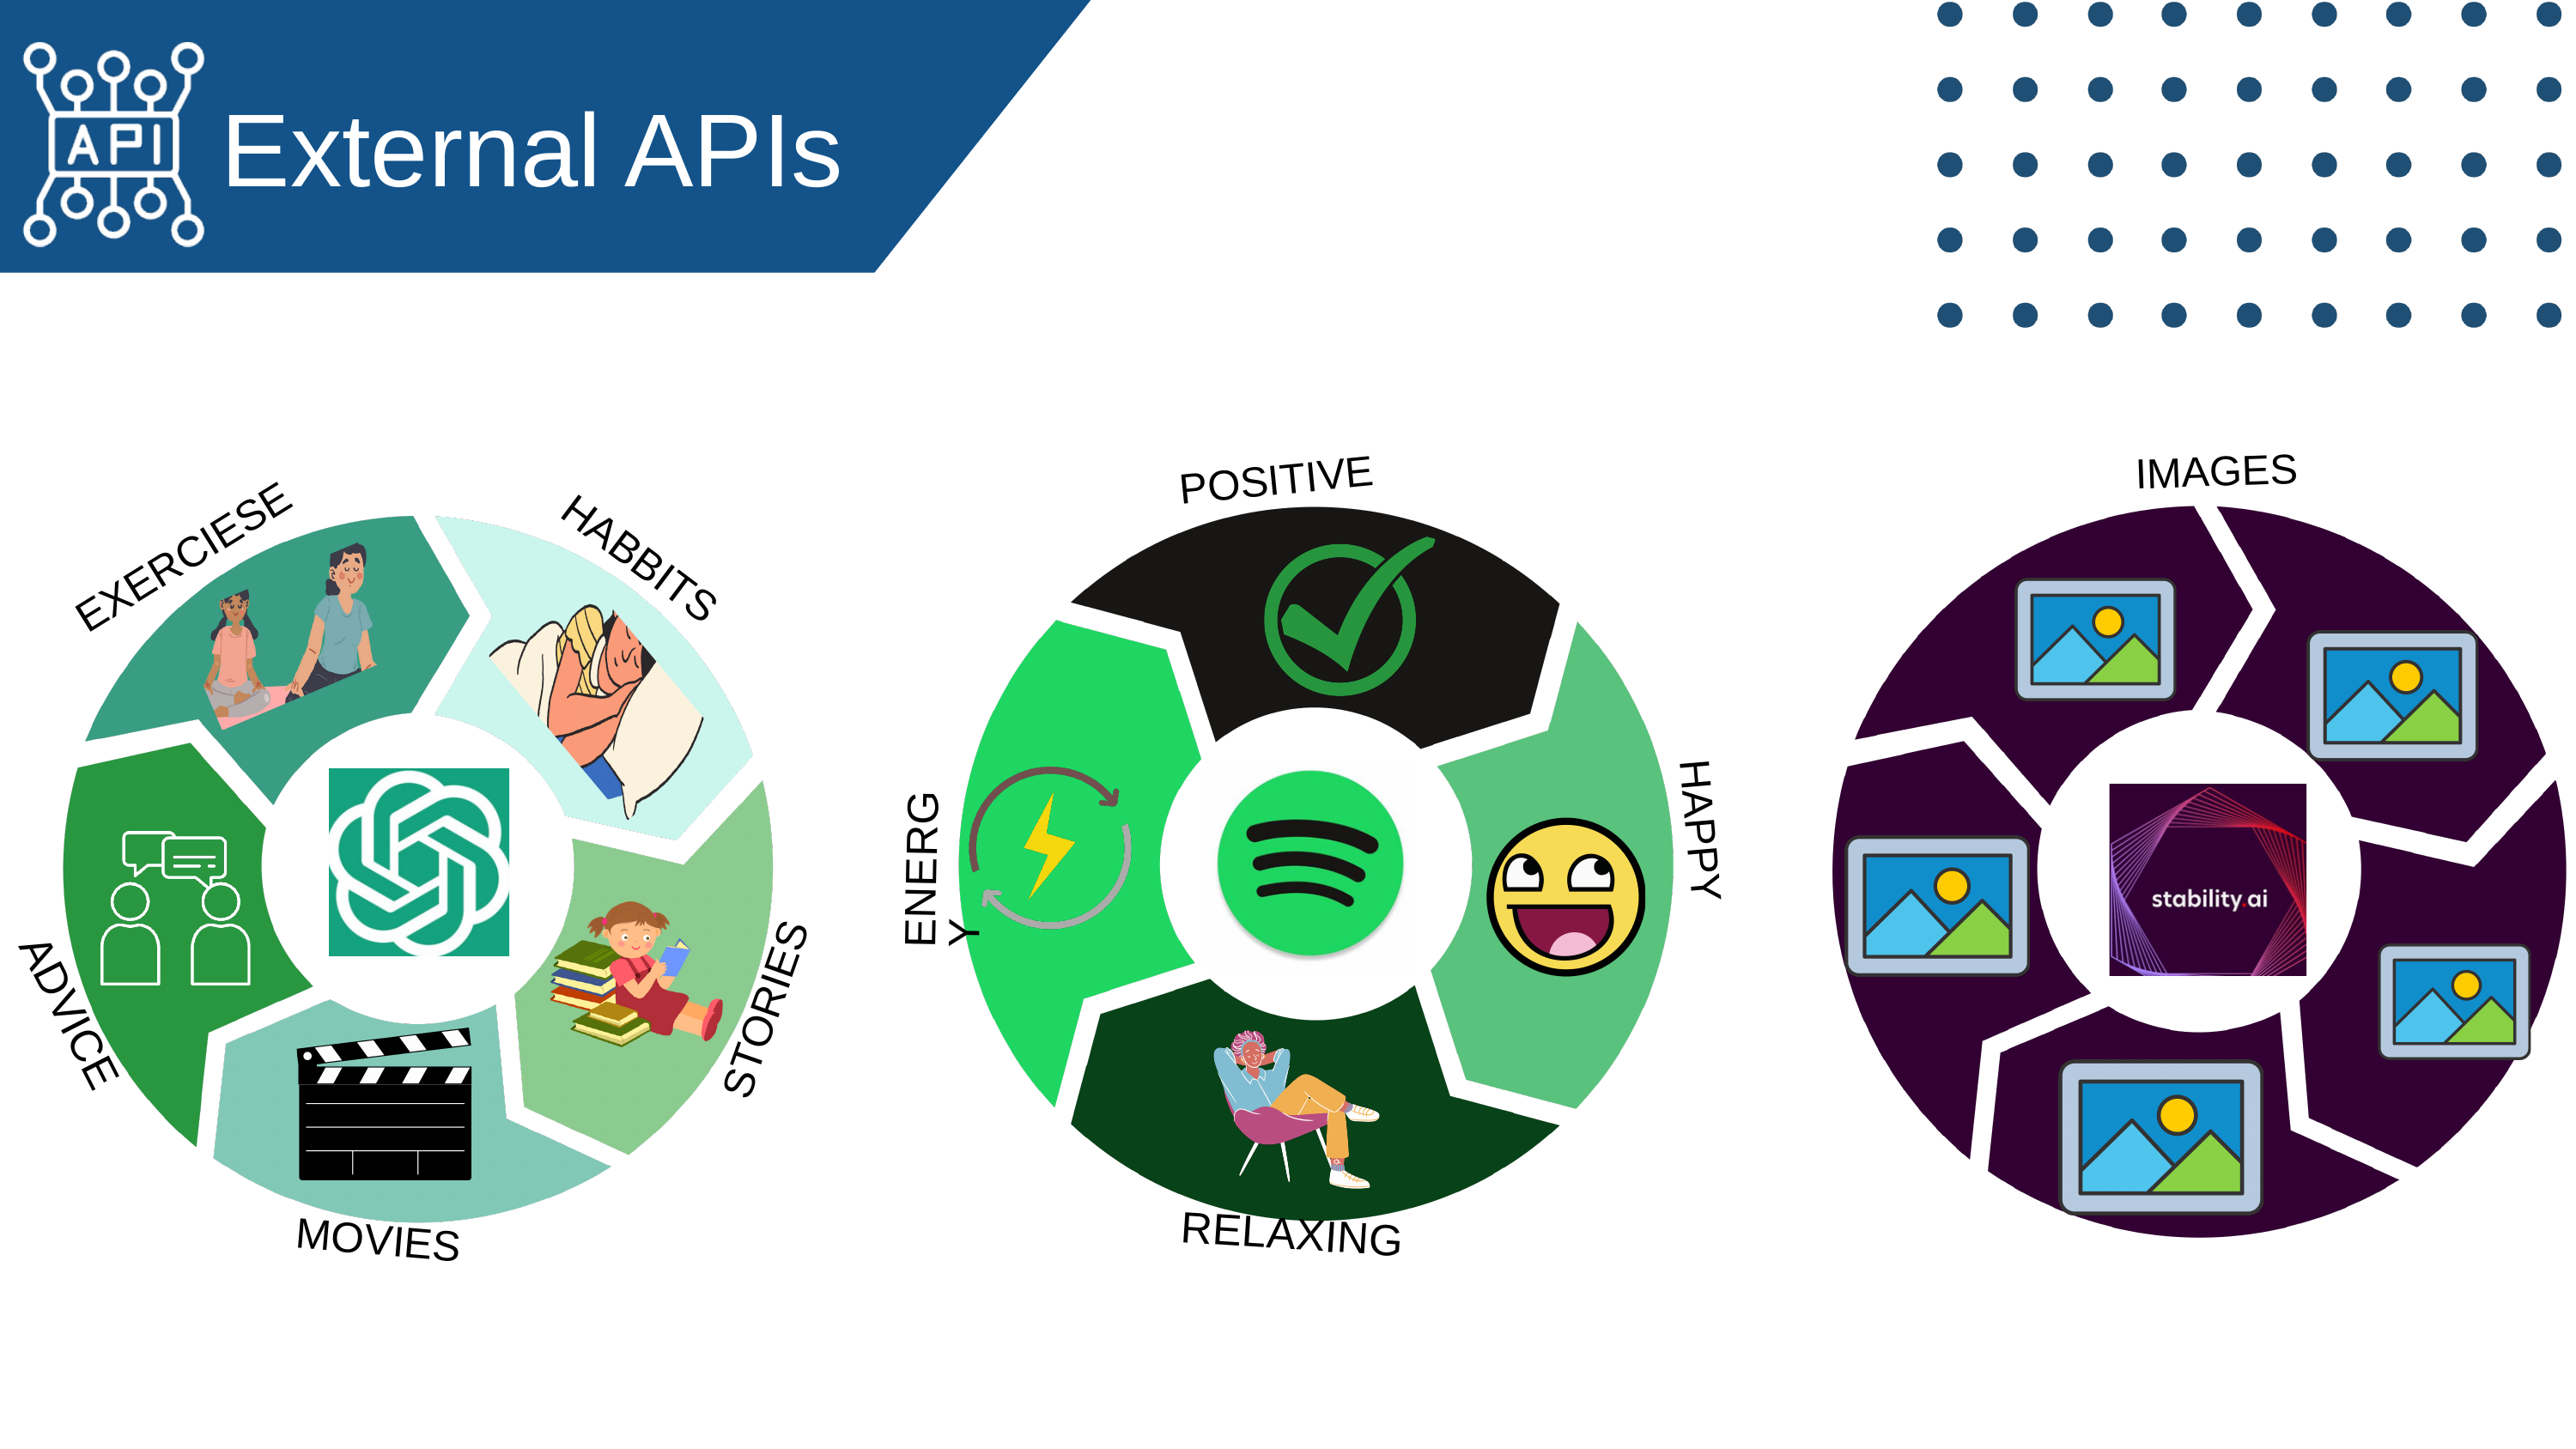

External APIs
POSITIVE

HAPPY

ENERGY

RELAXING
IMAGES

EXERCIESE
HABBITS

STORIES
ADVICE

MOVIES